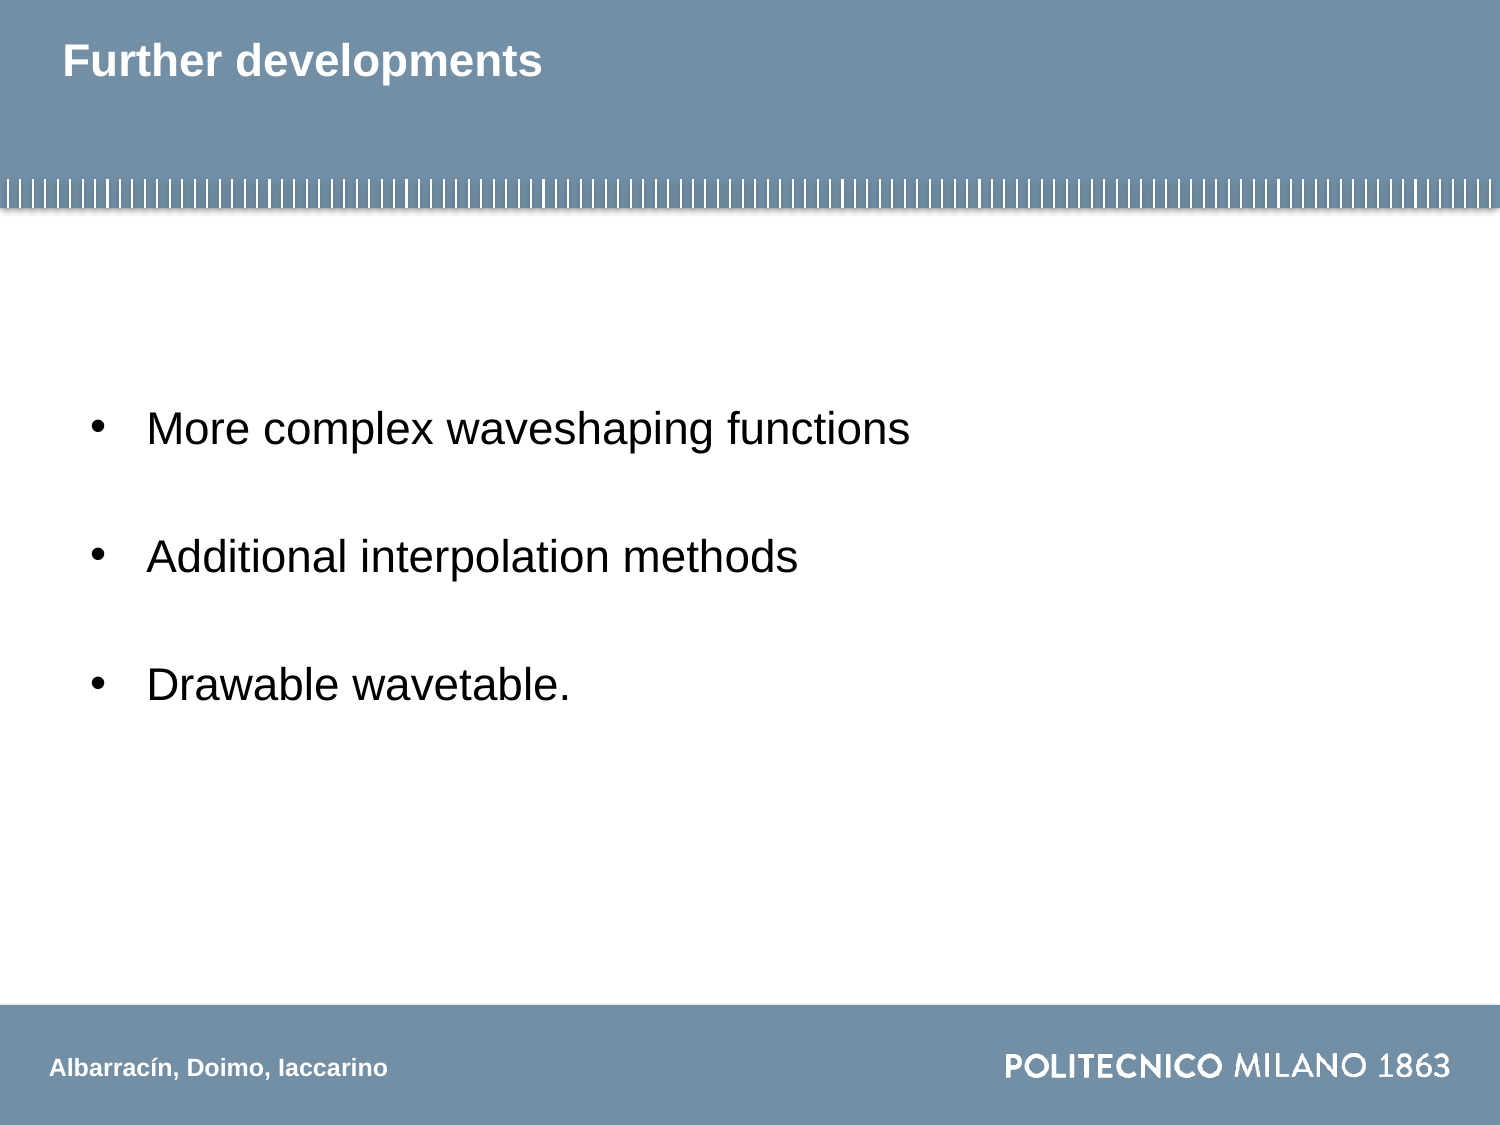

# Further developments

More complex waveshaping functions

Additional interpolation methods

Drawable wavetable.